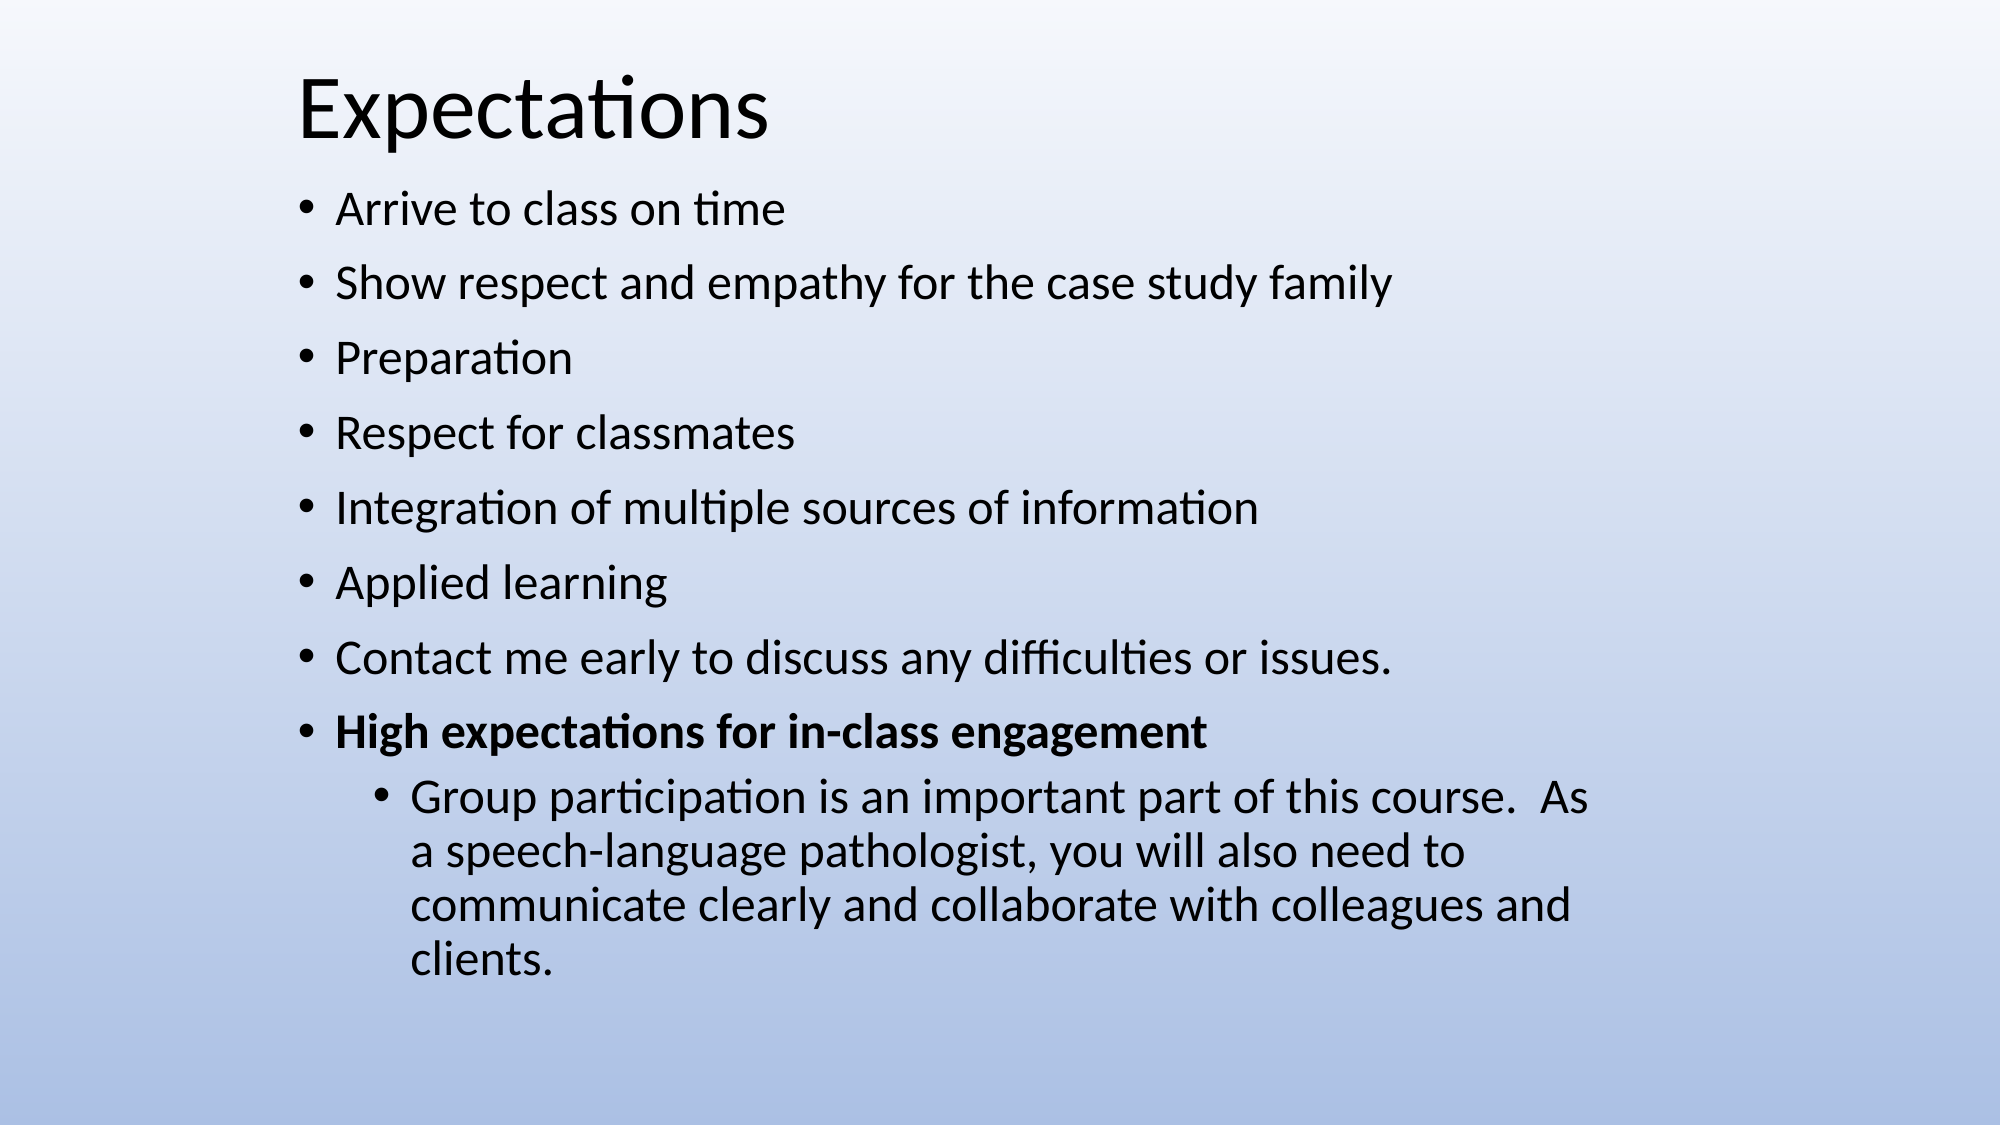

# Expectations
Arrive to class on time
Show respect and empathy for the case study family
Preparation
Respect for classmates
Integration of multiple sources of information
Applied learning
Contact me early to discuss any difficulties or issues.
High expectations for in-class engagement
Group participation is an important part of this course.  As a speech-language pathologist, you will also need to communicate clearly and collaborate with colleagues and clients.